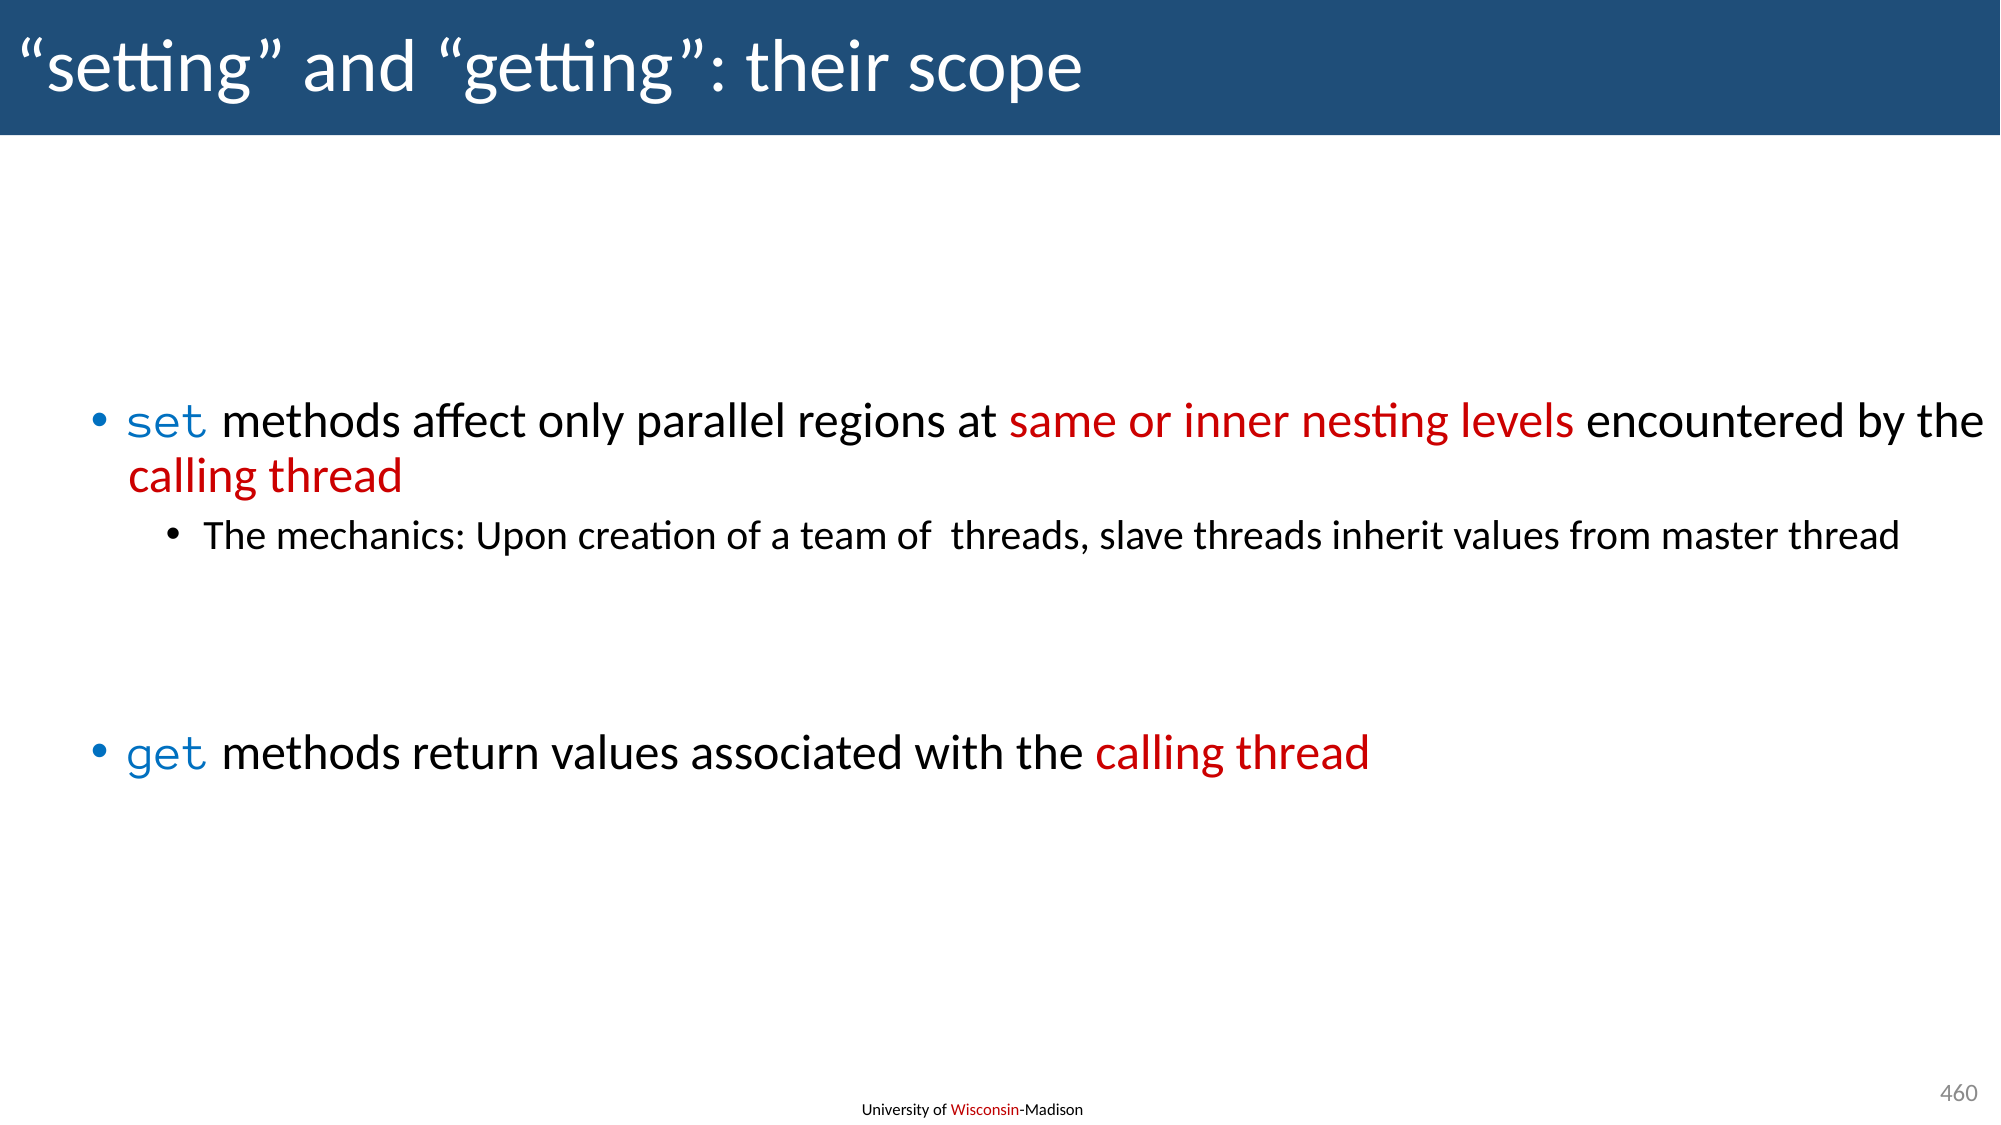

# “setting” and “getting”: their scope

set methods affect only parallel regions at same or inner nesting levels encountered by the calling thread
The mechanics: Upon creation of a team of  threads, slave threads inherit values from master thread

get methods return values associated with the calling thread

460